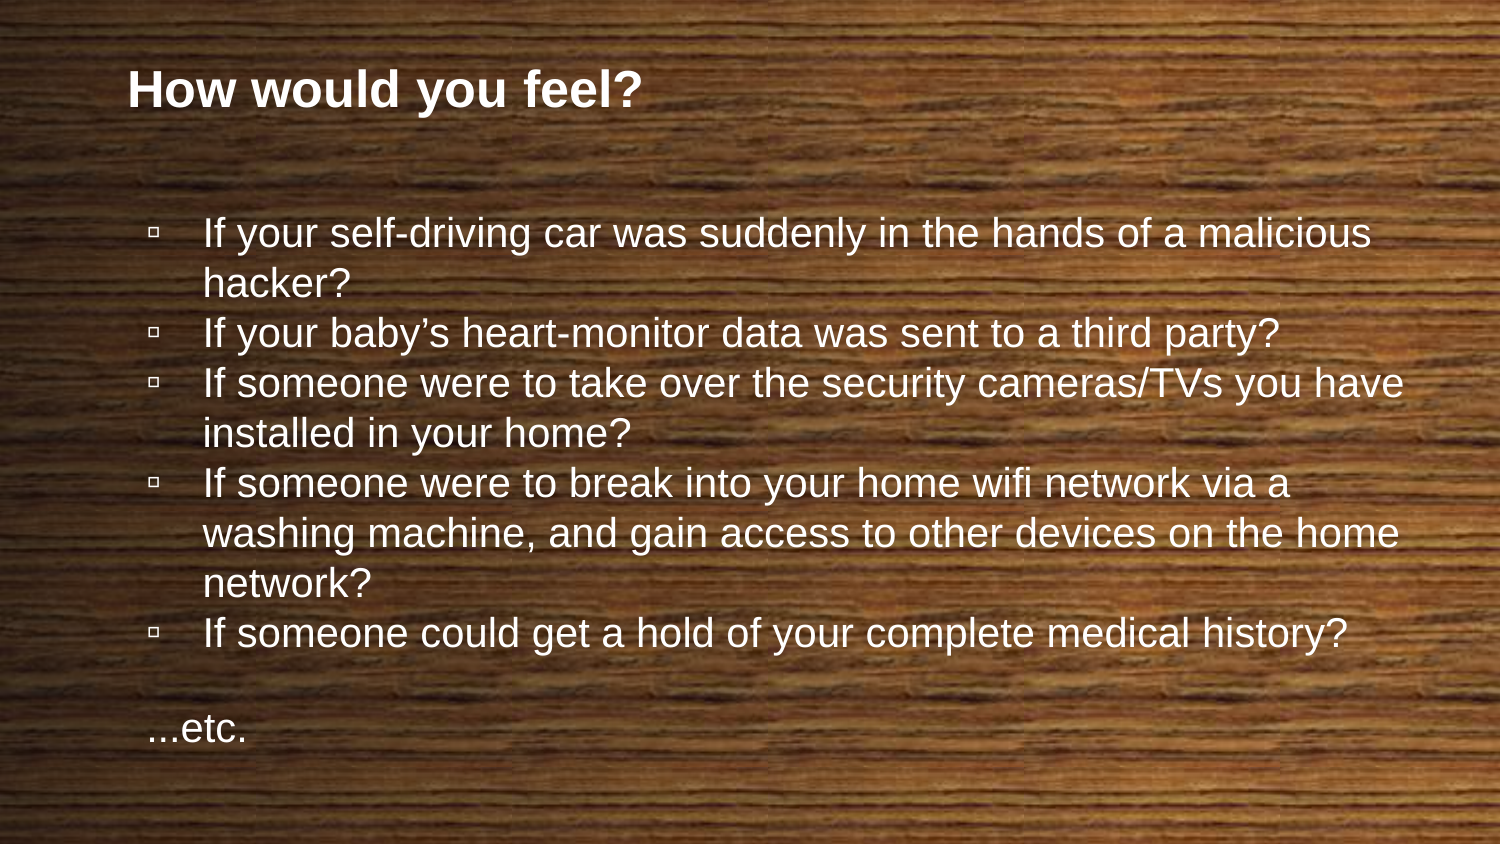

How would you feel?
If your self-driving car was suddenly in the hands of a malicious hacker?
If your baby’s heart-monitor data was sent to a third party?
If someone were to take over the security cameras/TVs you have installed in your home?
If someone were to break into your home wifi network via a washing machine, and gain access to other devices on the home network?
If someone could get a hold of your complete medical history?

...etc.